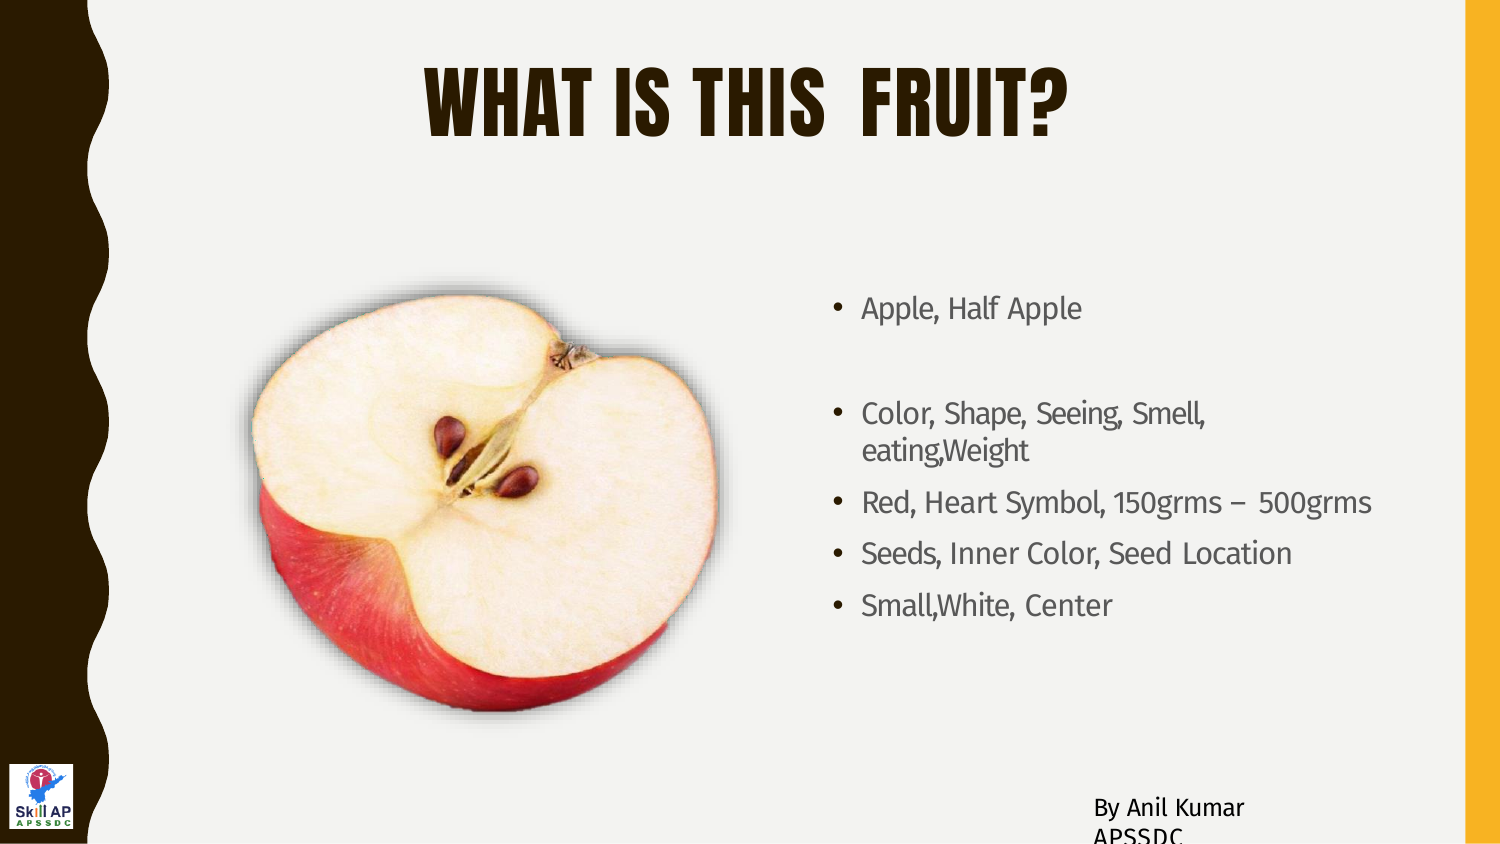

# WHAT IS THIS FRUIT?

Apple, Half Apple

Color, Shape, Seeing, Smell, eating,Weight
Red, Heart Symbol, 150grms – 500grms
Seeds, Inner Color, Seed Location
Small,White, Center

By Anil Kumar APSSDC
11